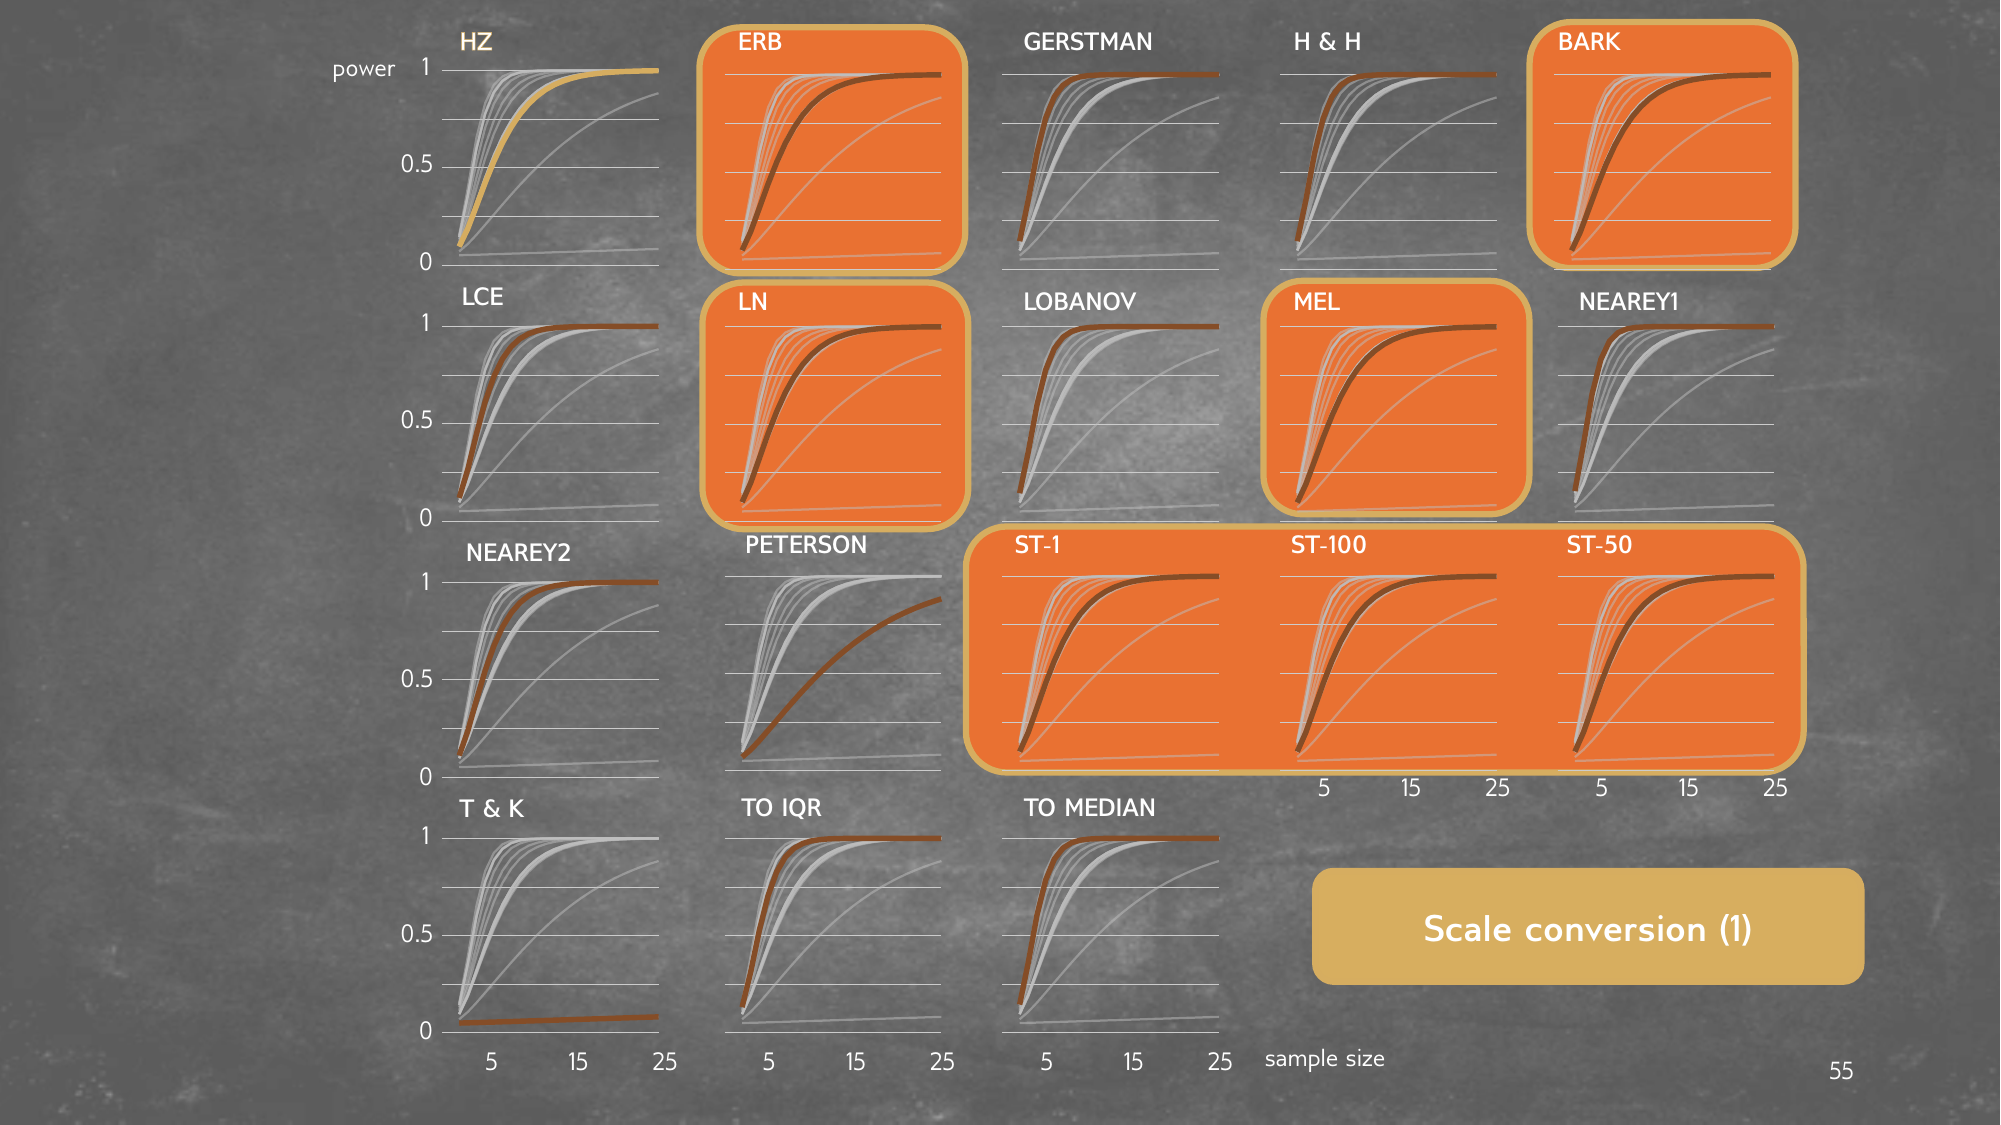

HZ
ERB
GERSTMAN
H & H
BARK

1
0.5
0
1
0.5
0
1
0.5
0
5
15
25
5
15
25
1
0.5
0
5
15
25
5
15
25
5
15
25
power

LCE
LN
LOBANOV
MEL
NEAREY1

PETERSON
ST-1
ST-100
ST-50

NEAREY2

TO IQR
TO MEDIAN
T & K

Scale conversion (1)
sample size
55